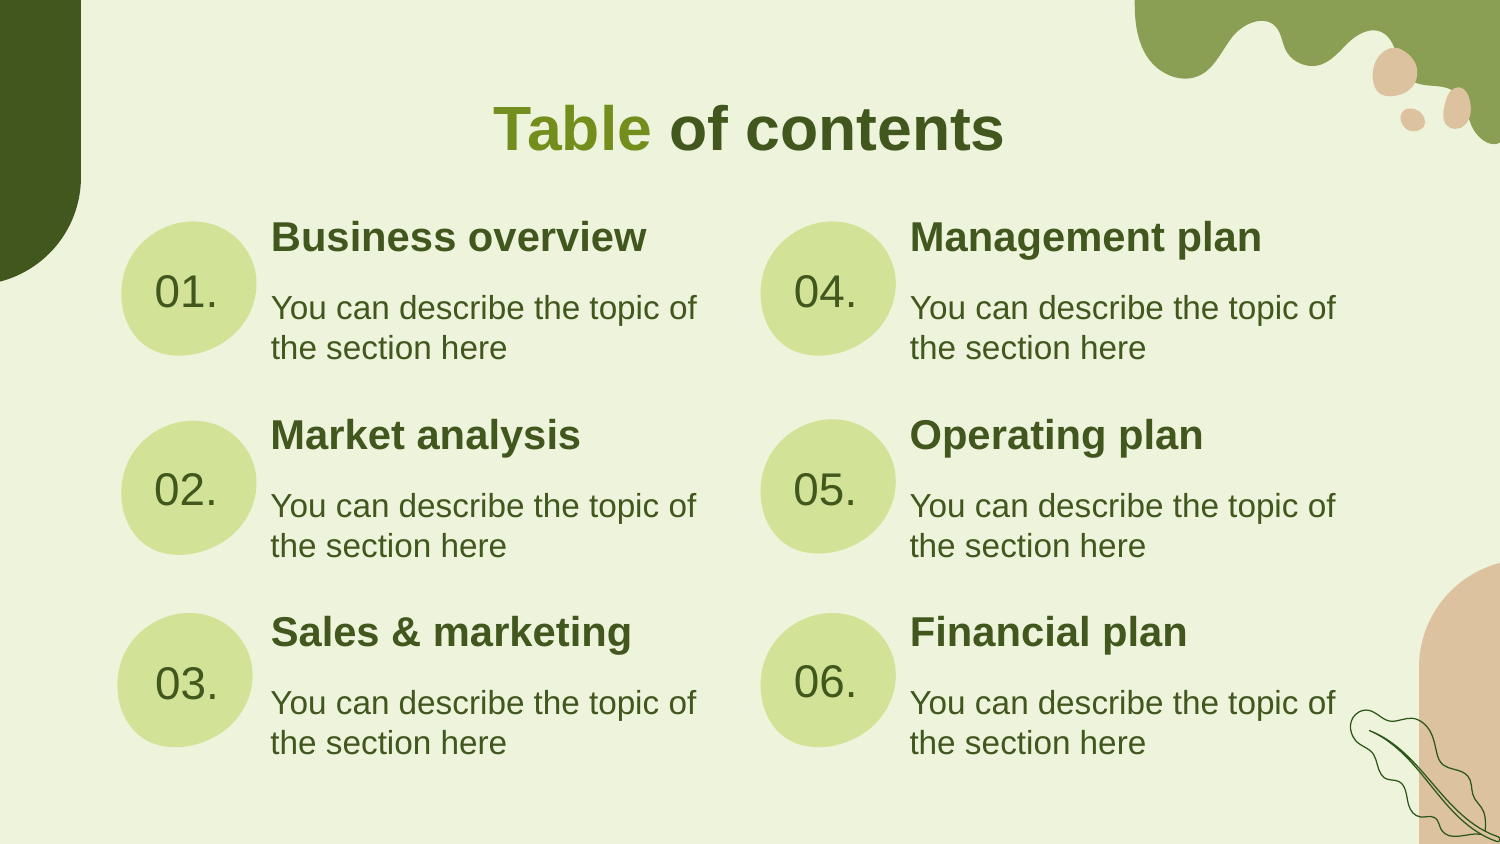

Table of contents
# Business overview
Management plan

01.
04.
You can describe the topic of the section here
You can describe the topic of the section here
Market analysis
Operating plan

02.
05.
You can describe the topic of the section here
You can describe the topic of the section here
Sales & marketing
Financial plan

06.
03.
You can describe the topic of the section here
You can describe the topic of the section here